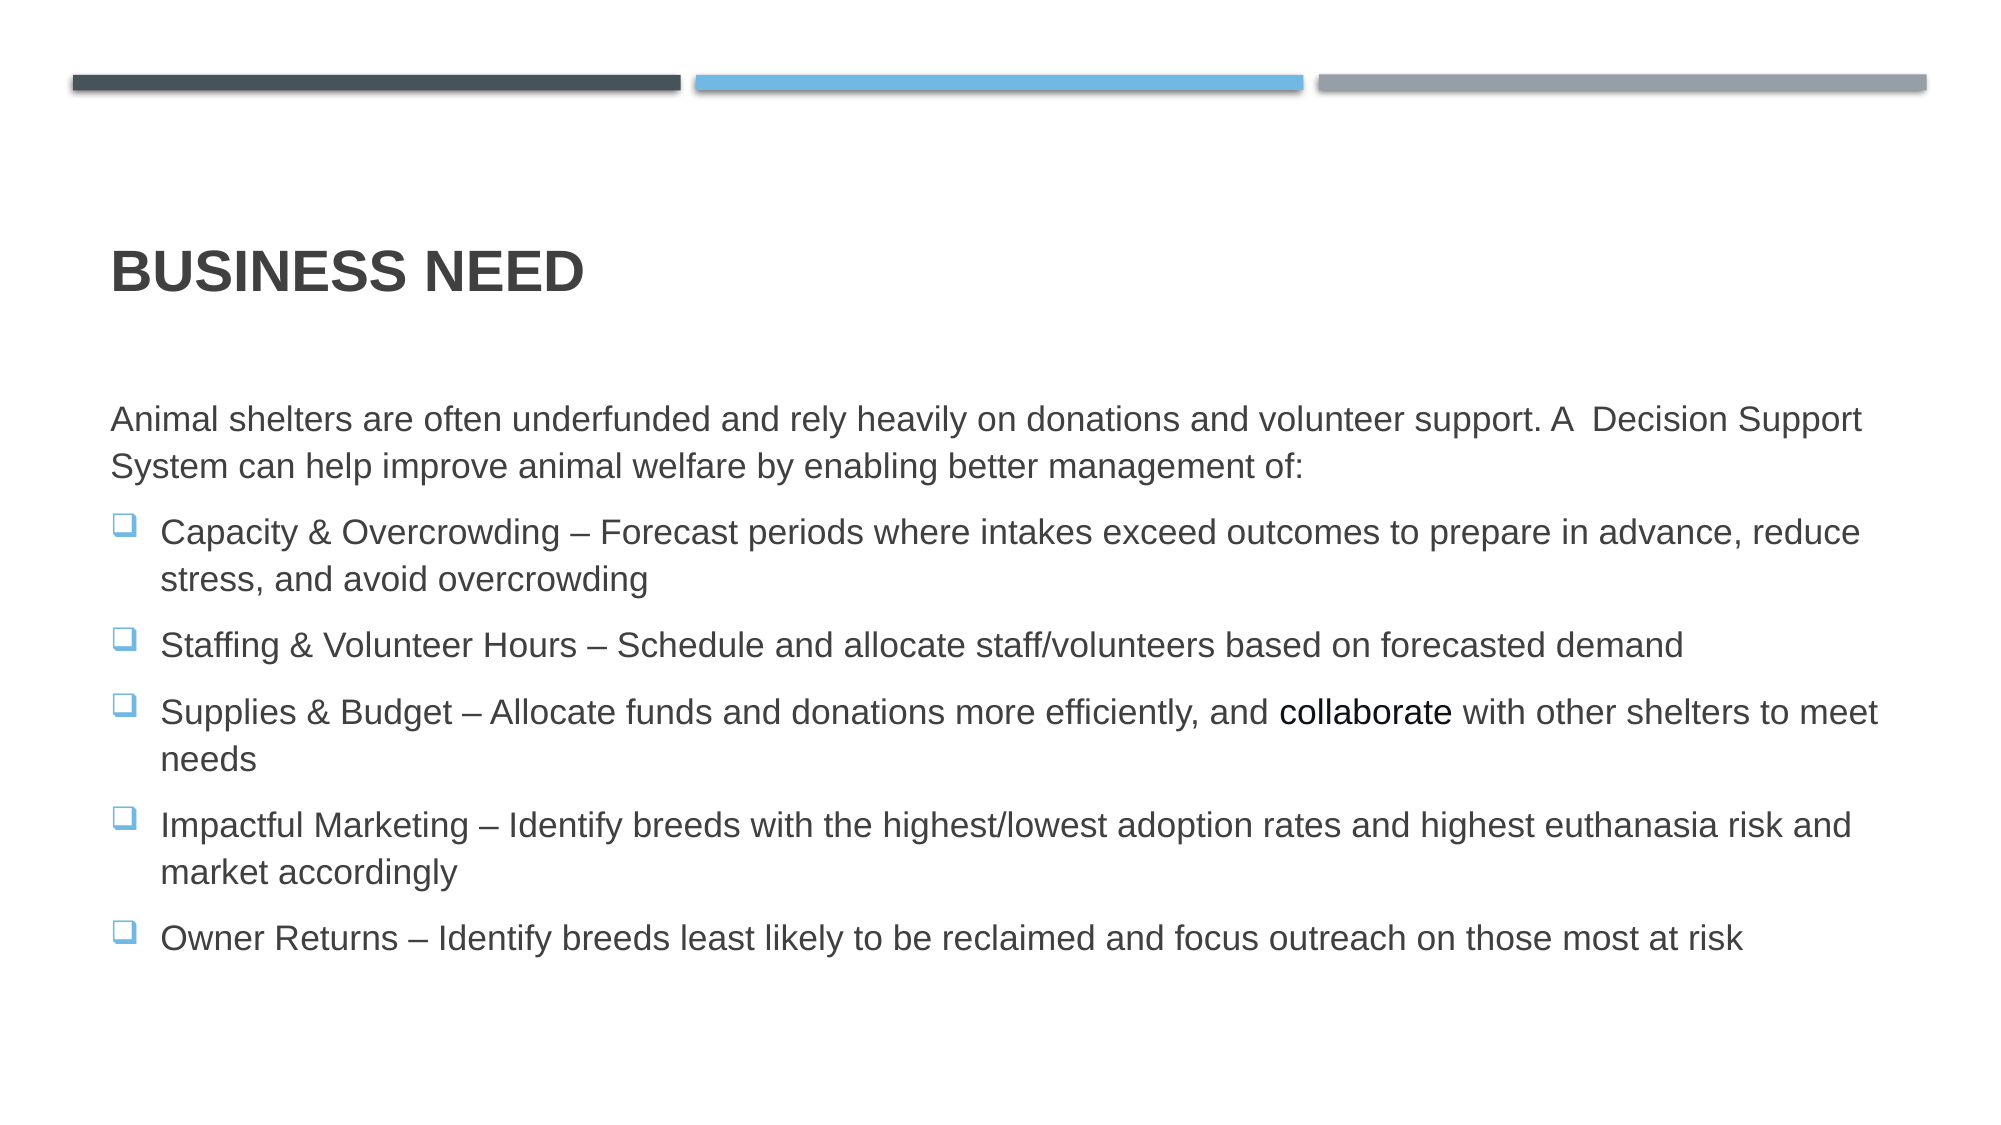

# business need
Animal shelters are often underfunded and rely heavily on donations and volunteer support. A  Decision Support System can help improve animal welfare by enabling better management of:
Capacity & Overcrowding – Forecast periods where intakes exceed outcomes to prepare in advance, reduce stress, and avoid overcrowding
Staffing & Volunteer Hours – Schedule and allocate staff/volunteers based on forecasted demand
Supplies & Budget – Allocate funds and donations more efficiently, and collaborate with other shelters to meet needs
Impactful Marketing – Identify breeds with the highest/lowest adoption rates and highest euthanasia risk and market accordingly
Owner Returns – Identify breeds least likely to be reclaimed and focus outreach on those most at risk